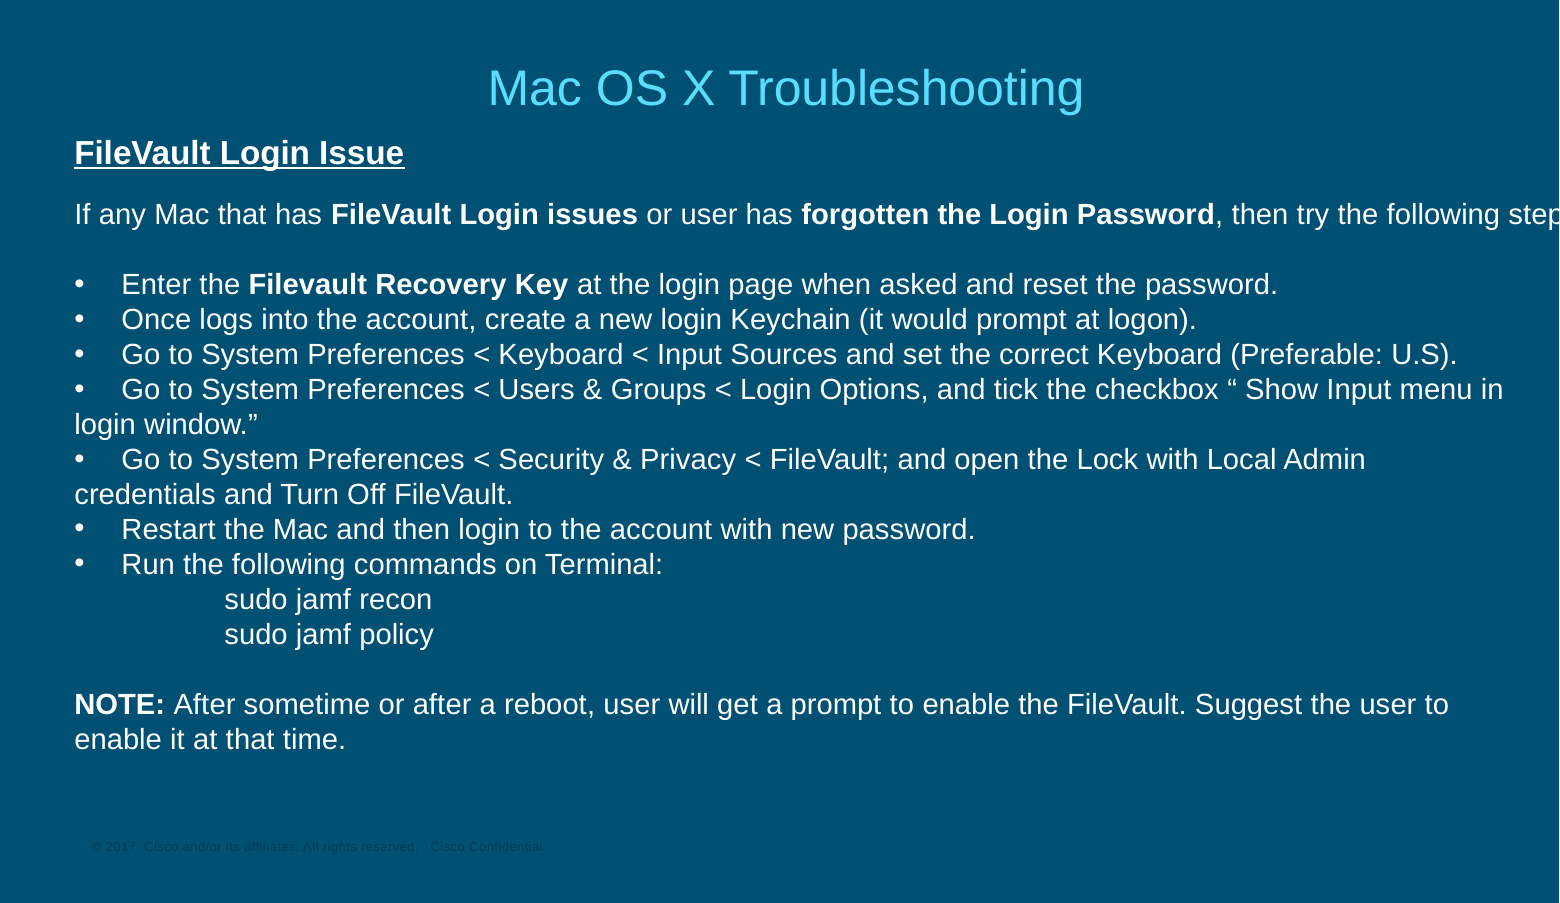

# Mac OS X Troubleshooting
FileVault Login Issue
If any Mac that has FileVault Login issues or user has forgotten the Login Password, then try the following steps:

Enter the Filevault Recovery Key at the login page when asked and reset the password.
Once logs into the account, create a new login Keychain (it would prompt at logon).
Go to System Preferences < Keyboard < Input Sources and set the correct Keyboard (Preferable: U.S).
Go to System Preferences < Users & Groups < Login Options, and tick the checkbox “ Show Input menu in
login window.”
Go to System Preferences < Security & Privacy < FileVault; and open the Lock with Local Admin
credentials and Turn Off FileVault.
Restart the Mac and then login to the account with new password.
Run the following commands on Terminal:
	sudo jamf recon
	sudo jamf policy

NOTE: After sometime or after a reboot, user will get a prompt to enable the FileVault. Suggest the user to
enable it at that time.